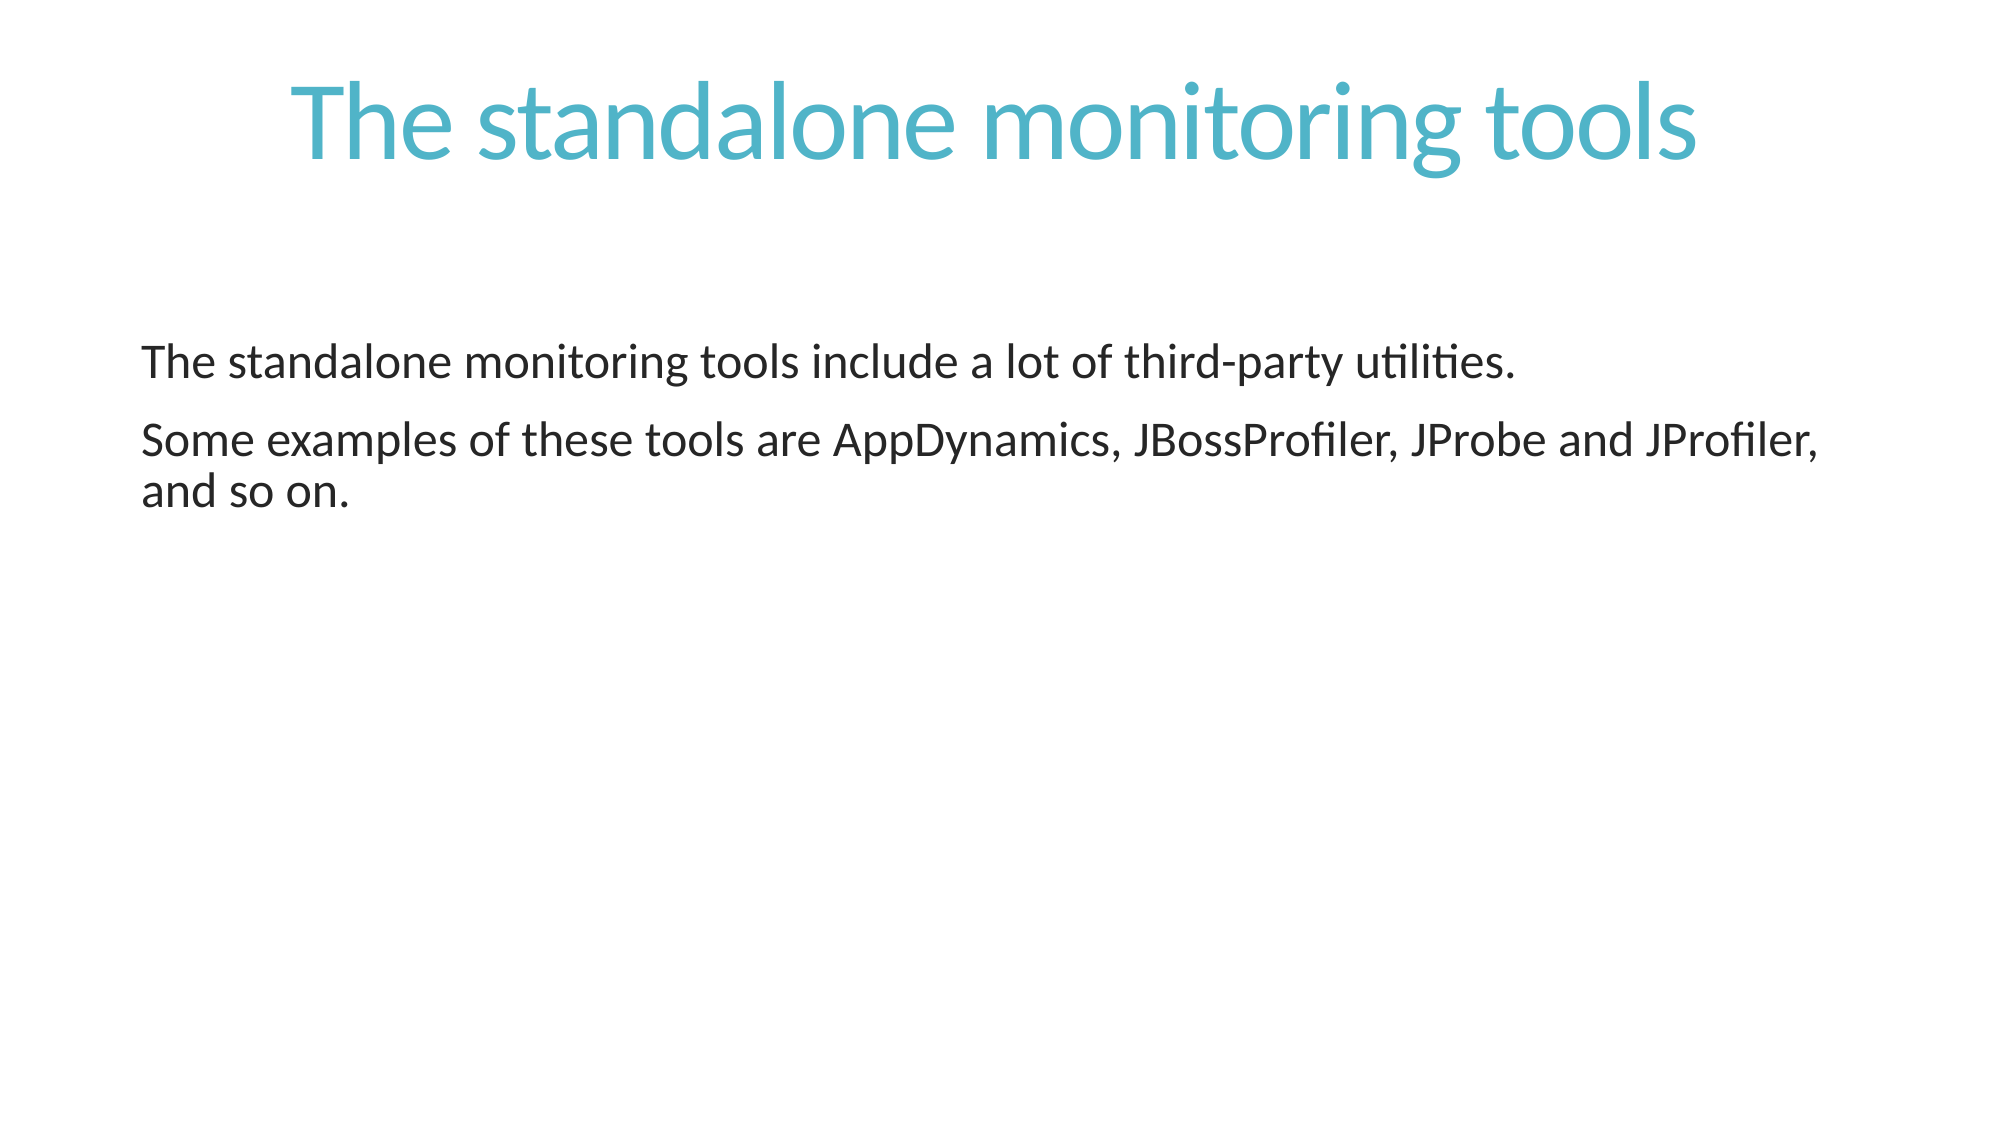

# The standalone monitoring tools
The standalone monitoring tools include a lot of third-party utilities.
Some examples of these tools are AppDynamics, JBossProfiler, JProbe and JProfiler, and so on.